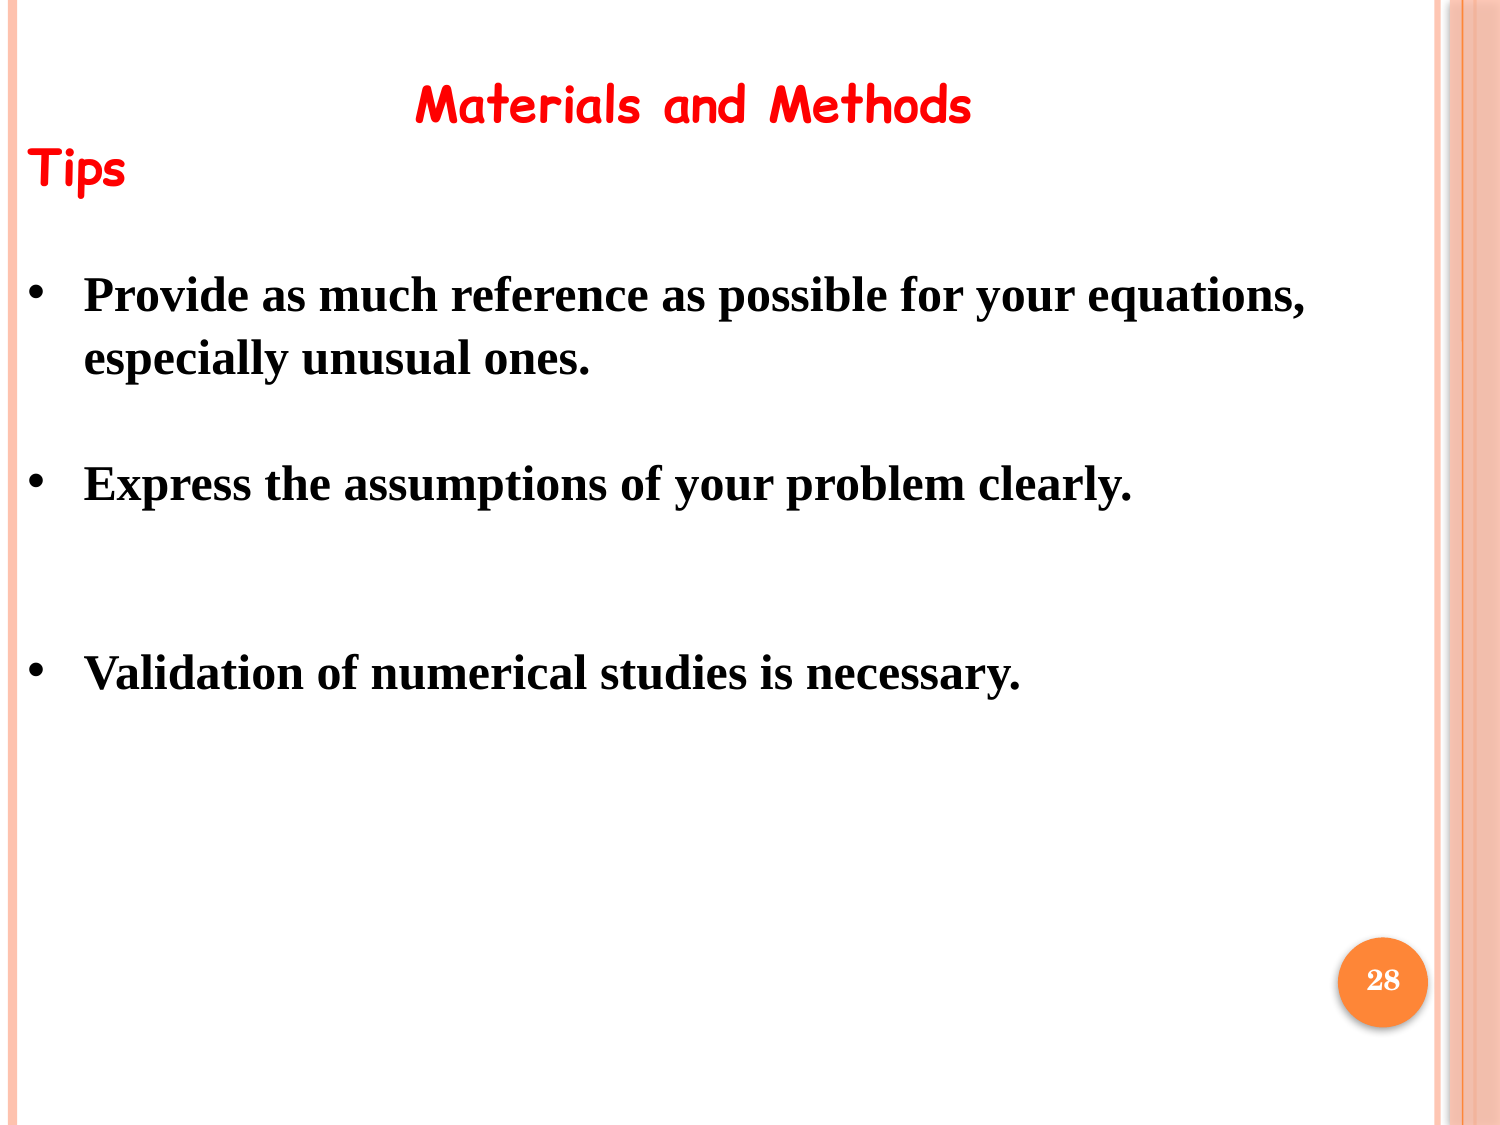

Materials and Methods
Tips

Provide as much reference as possible for your equations, especially unusual ones.

Express the assumptions of your problem clearly.

Validation of numerical studies is necessary.

28